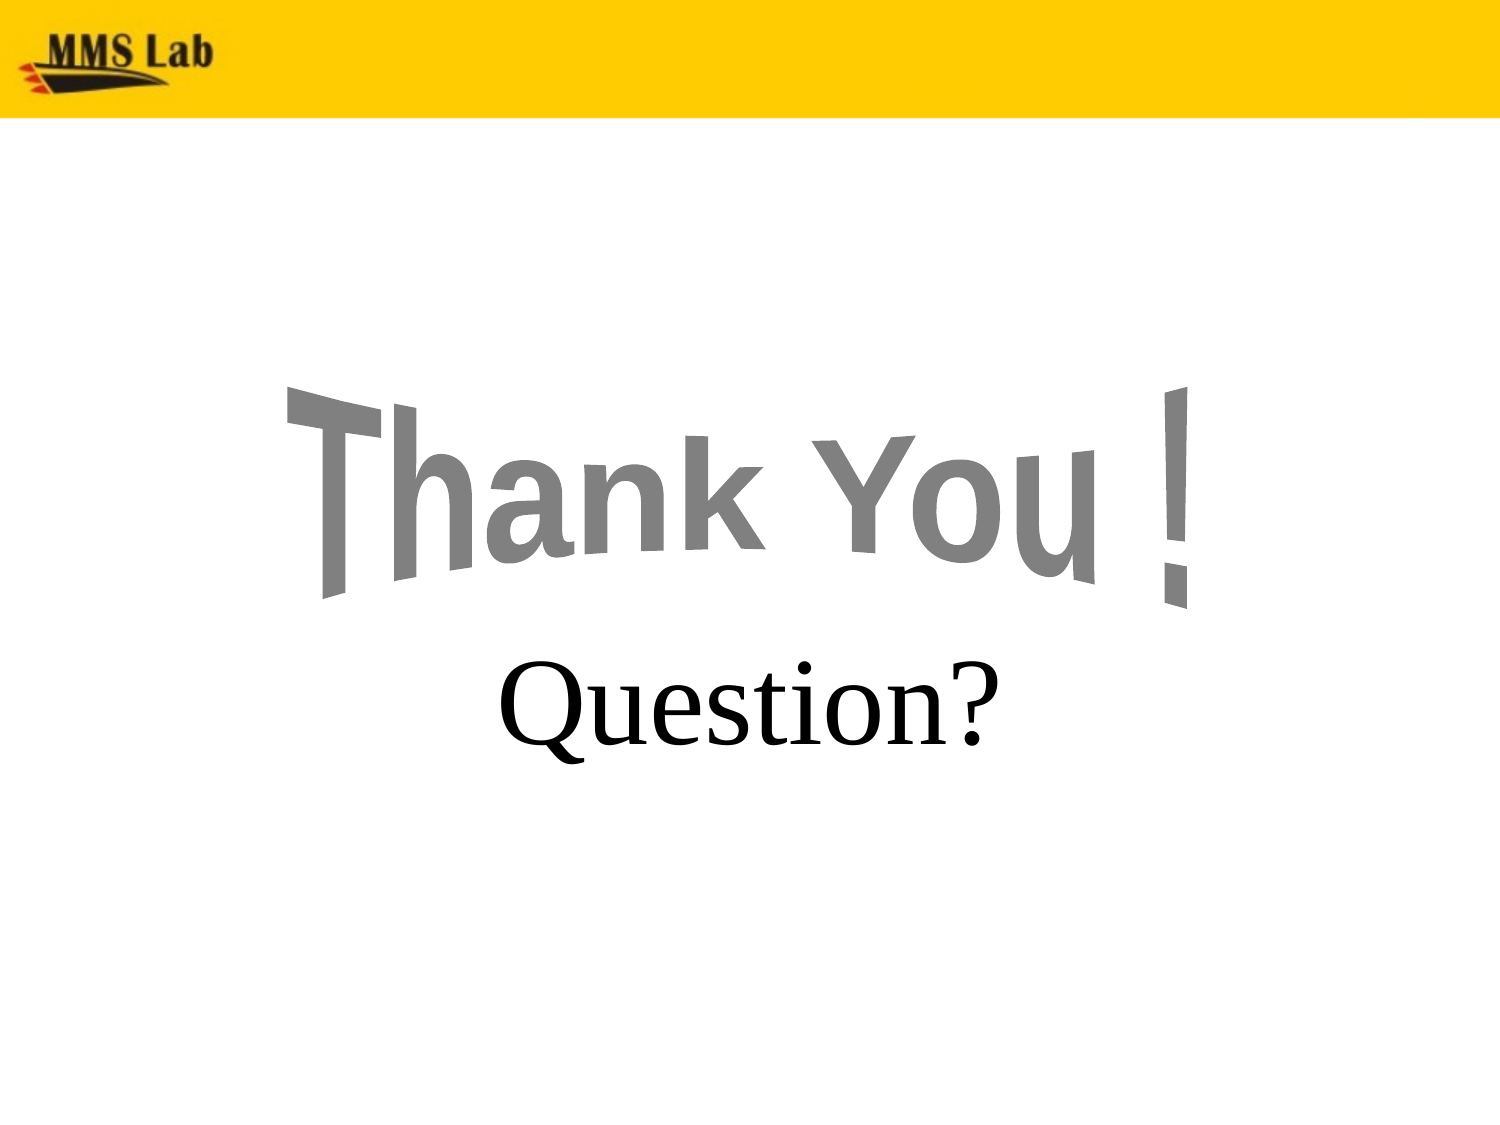

# The End
Thank You !
Question?